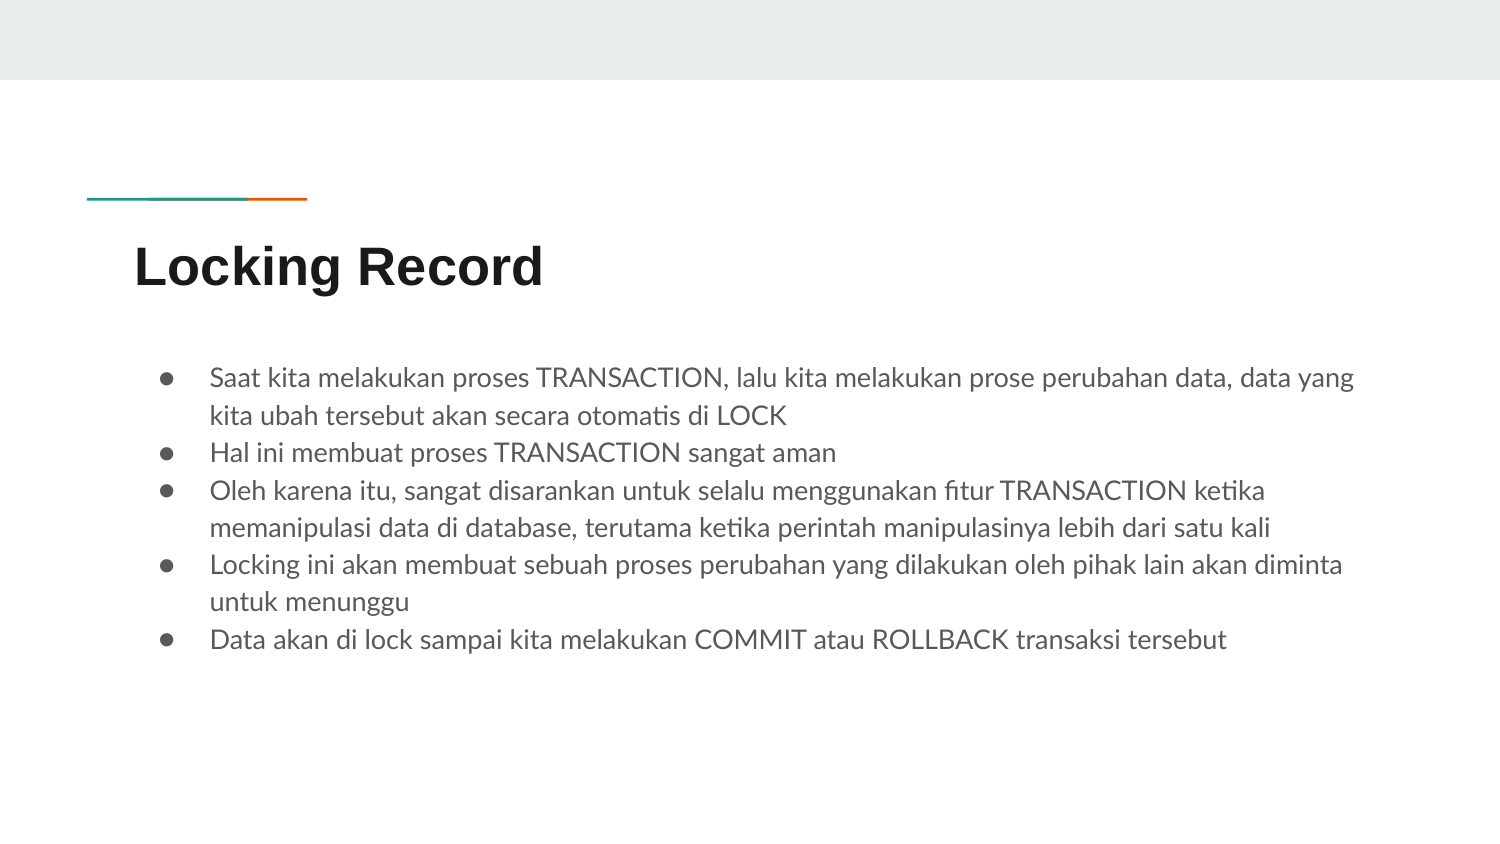

# Locking Record
Saat kita melakukan proses TRANSACTION, lalu kita melakukan prose perubahan data, data yang kita ubah tersebut akan secara otomatis di LOCK
Hal ini membuat proses TRANSACTION sangat aman
Oleh karena itu, sangat disarankan untuk selalu menggunakan fitur TRANSACTION ketika memanipulasi data di database, terutama ketika perintah manipulasinya lebih dari satu kali
Locking ini akan membuat sebuah proses perubahan yang dilakukan oleh pihak lain akan diminta untuk menunggu
Data akan di lock sampai kita melakukan COMMIT atau ROLLBACK transaksi tersebut